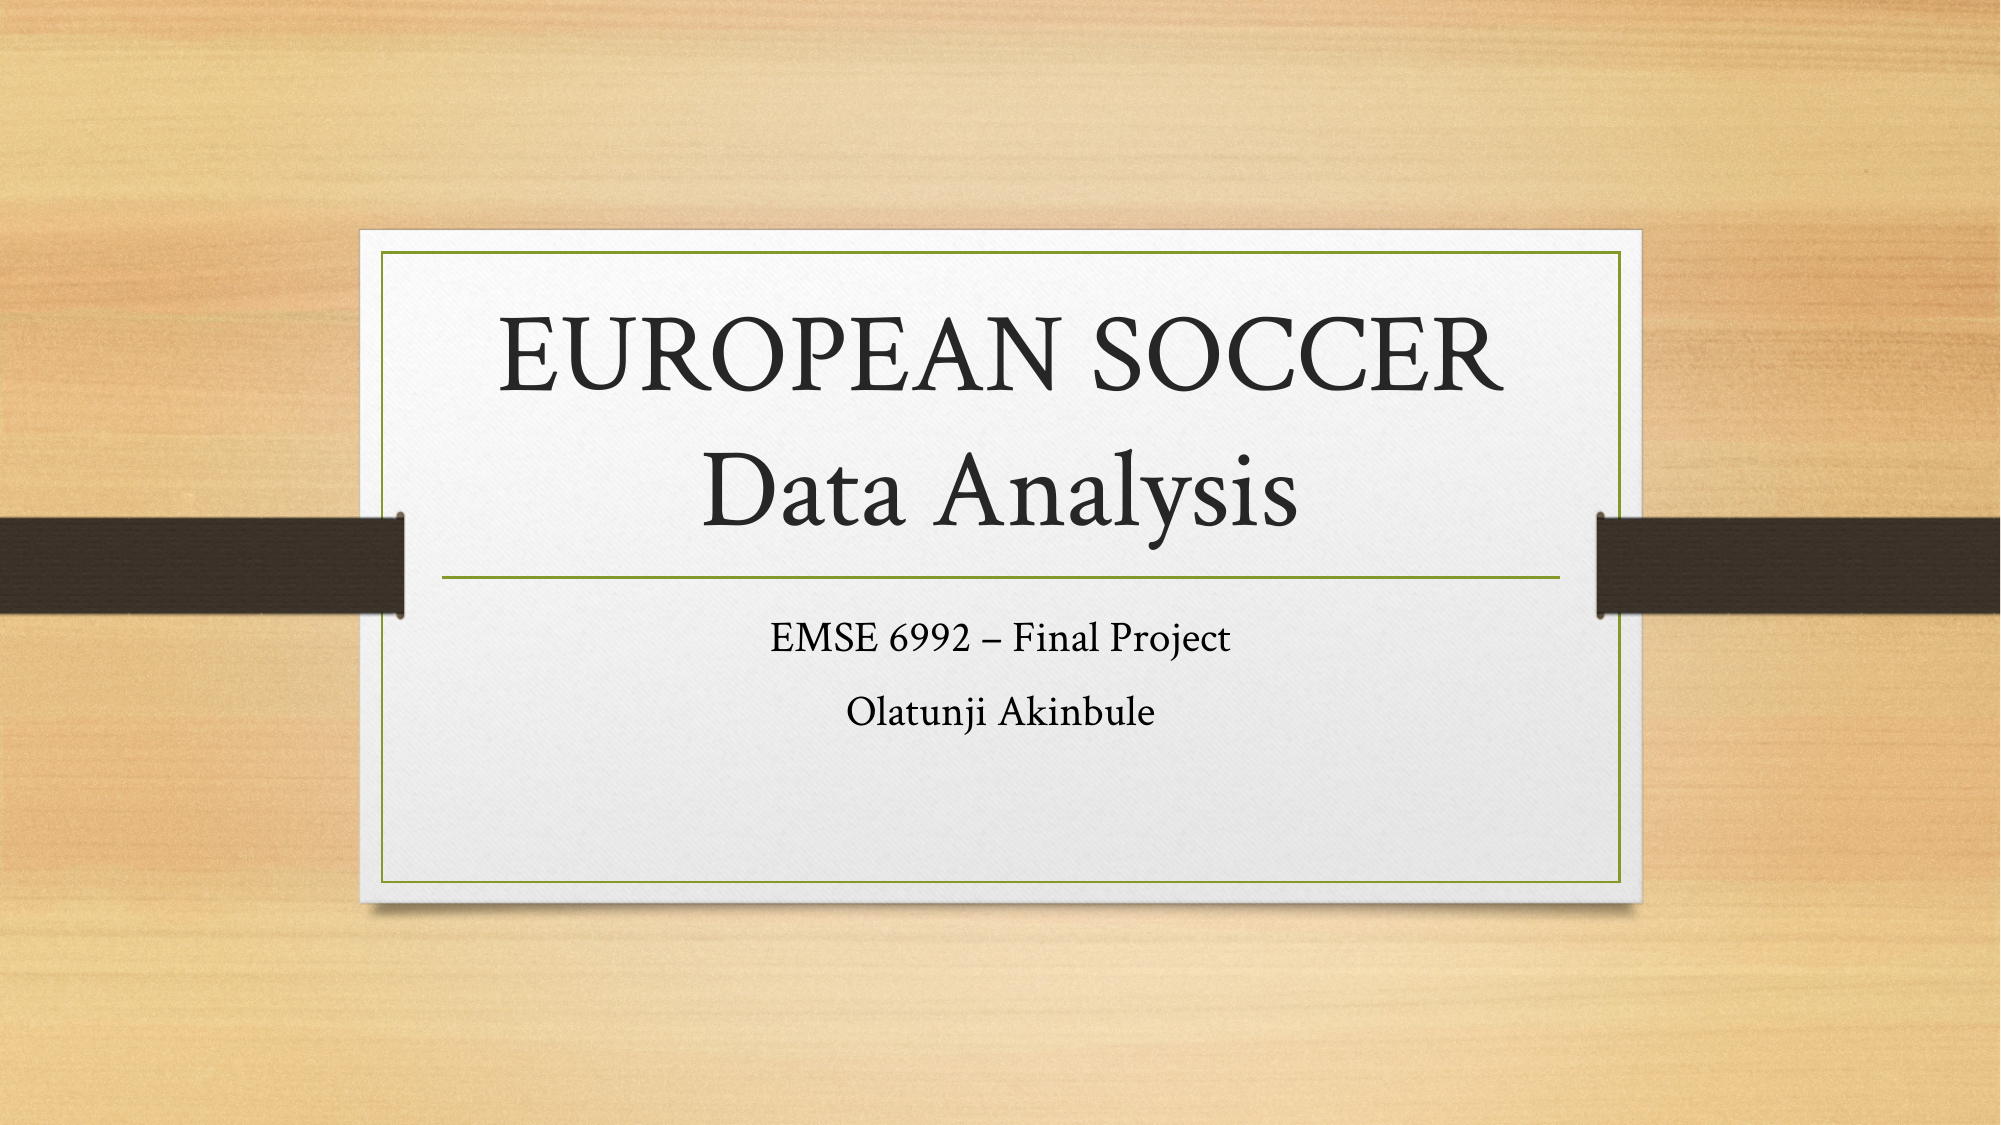

# EUROPEAN SOCCER Data Analysis
EMSE 6992 – Final Project
Olatunji Akinbule